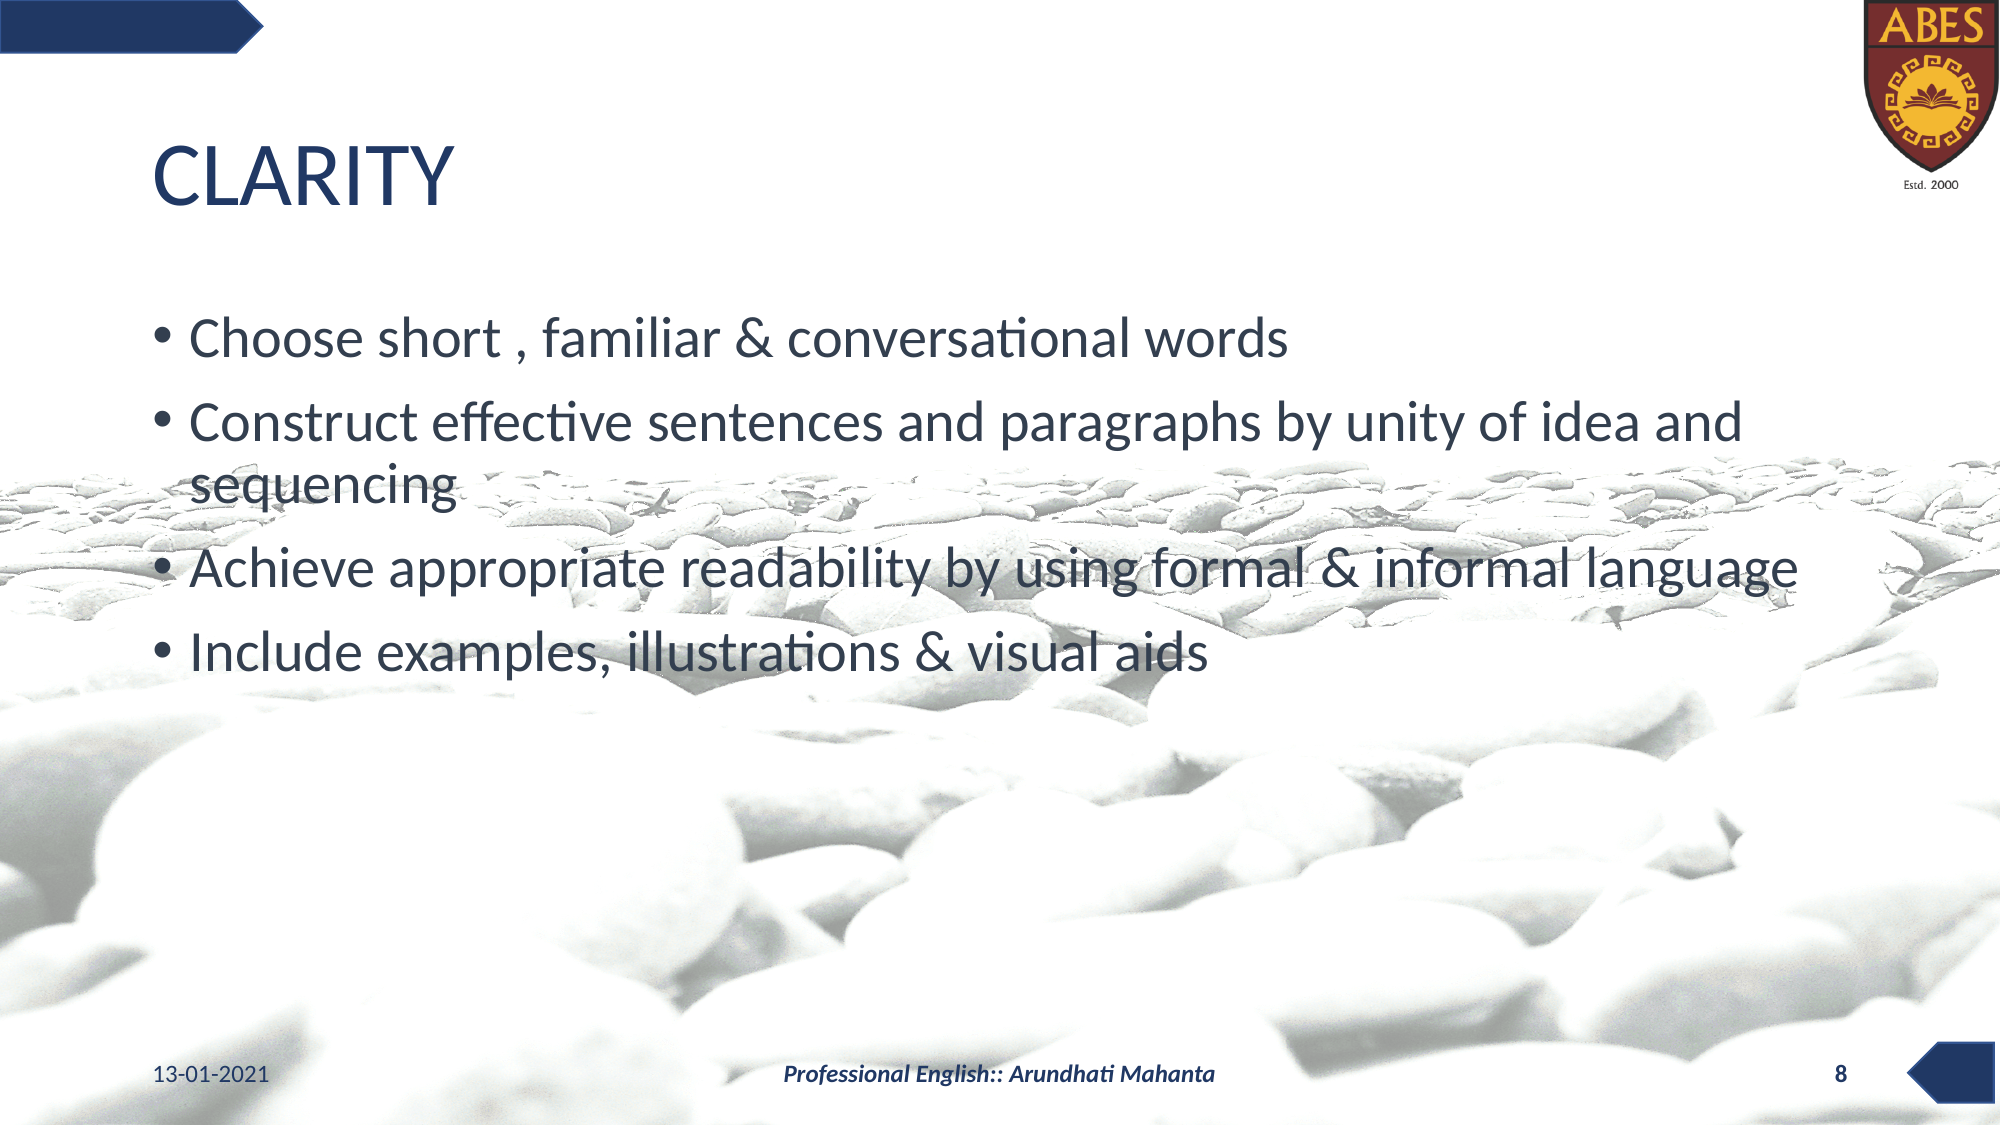

# CLARITY
Choose short , familiar & conversational words
Construct effective sentences and paragraphs by unity of idea and sequencing
Achieve appropriate readability by using formal & informal language
Include examples, illustrations & visual aids
13-01-2021
Professional English:: Arundhati Mahanta
8